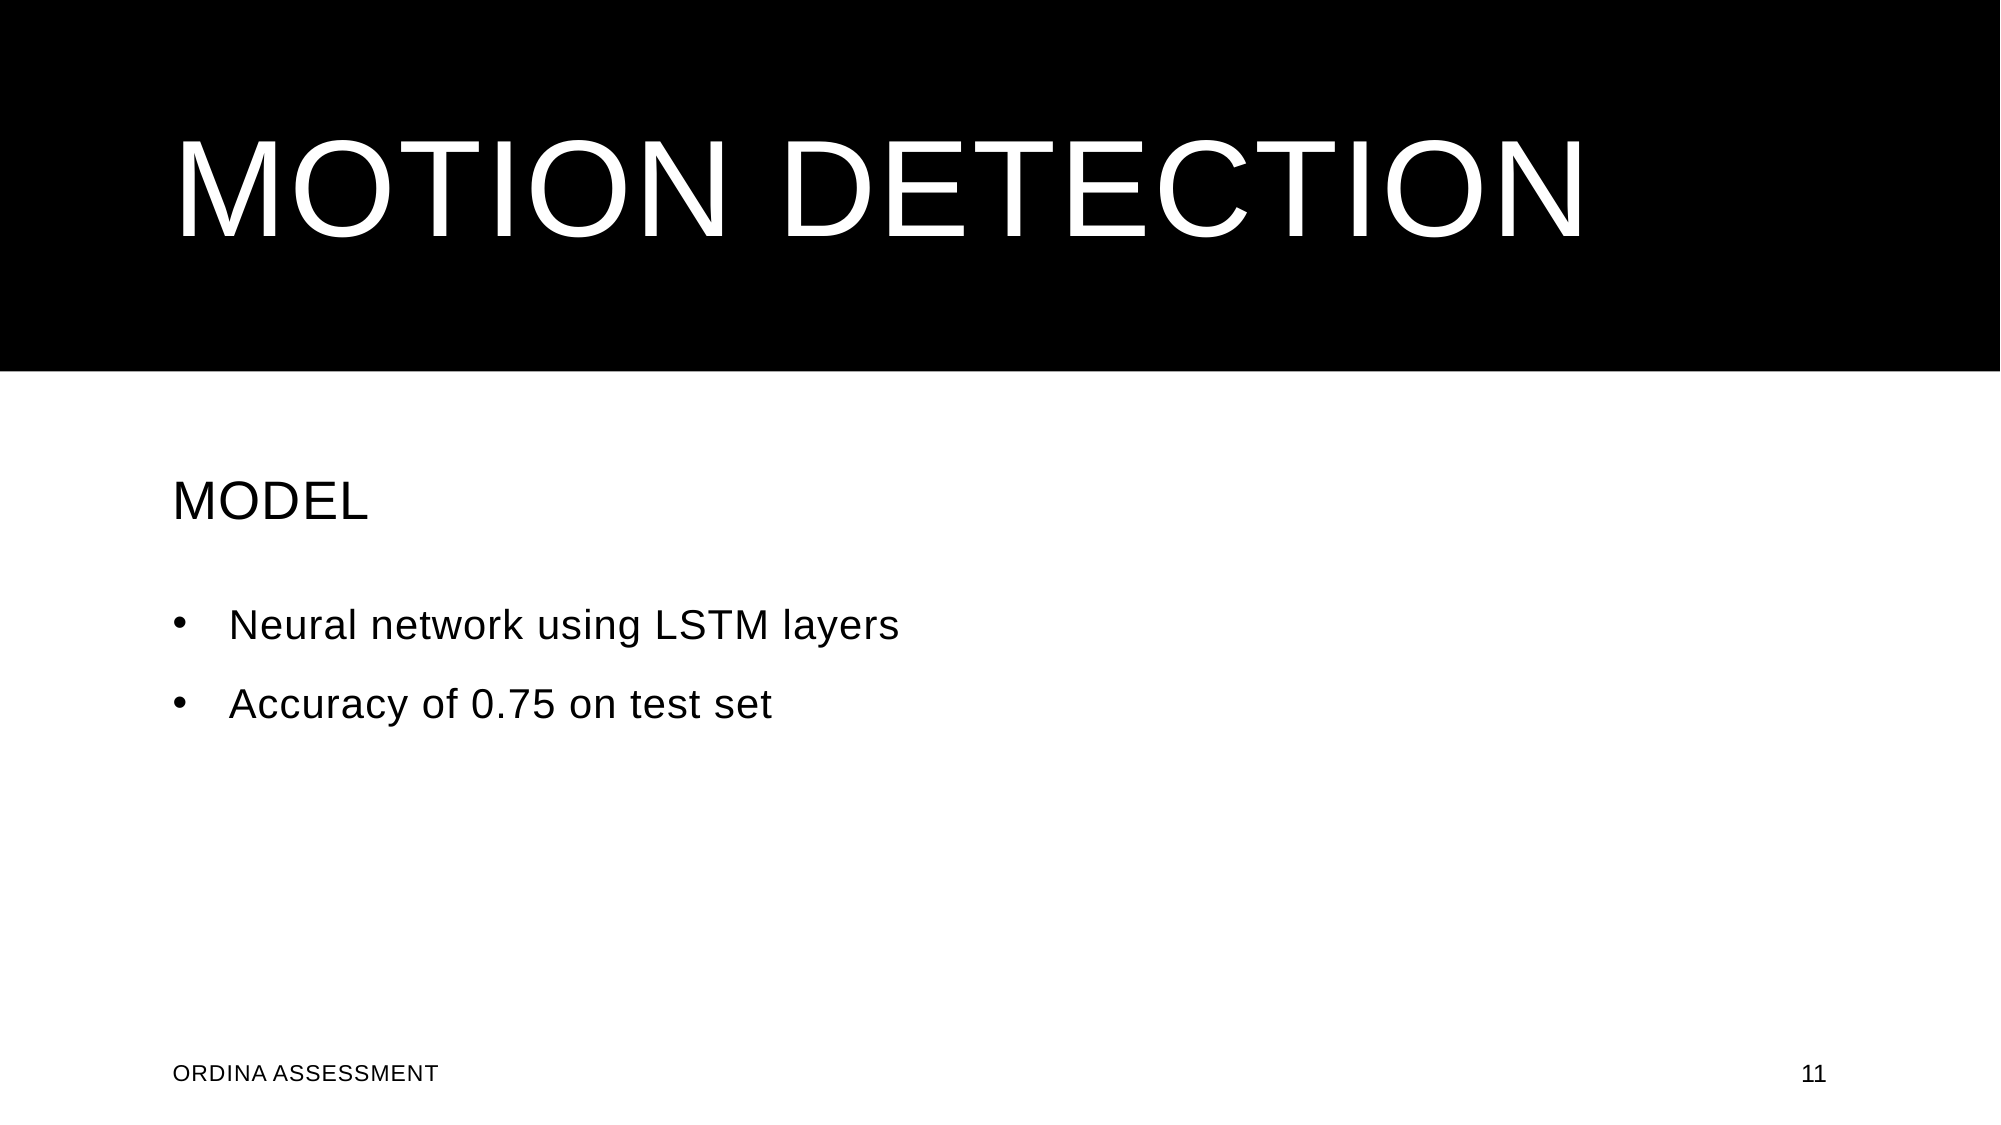

# Motion detection
model
Neural network using LSTM layers
Accuracy of 0.75 on test set
Ordina Assessment
11